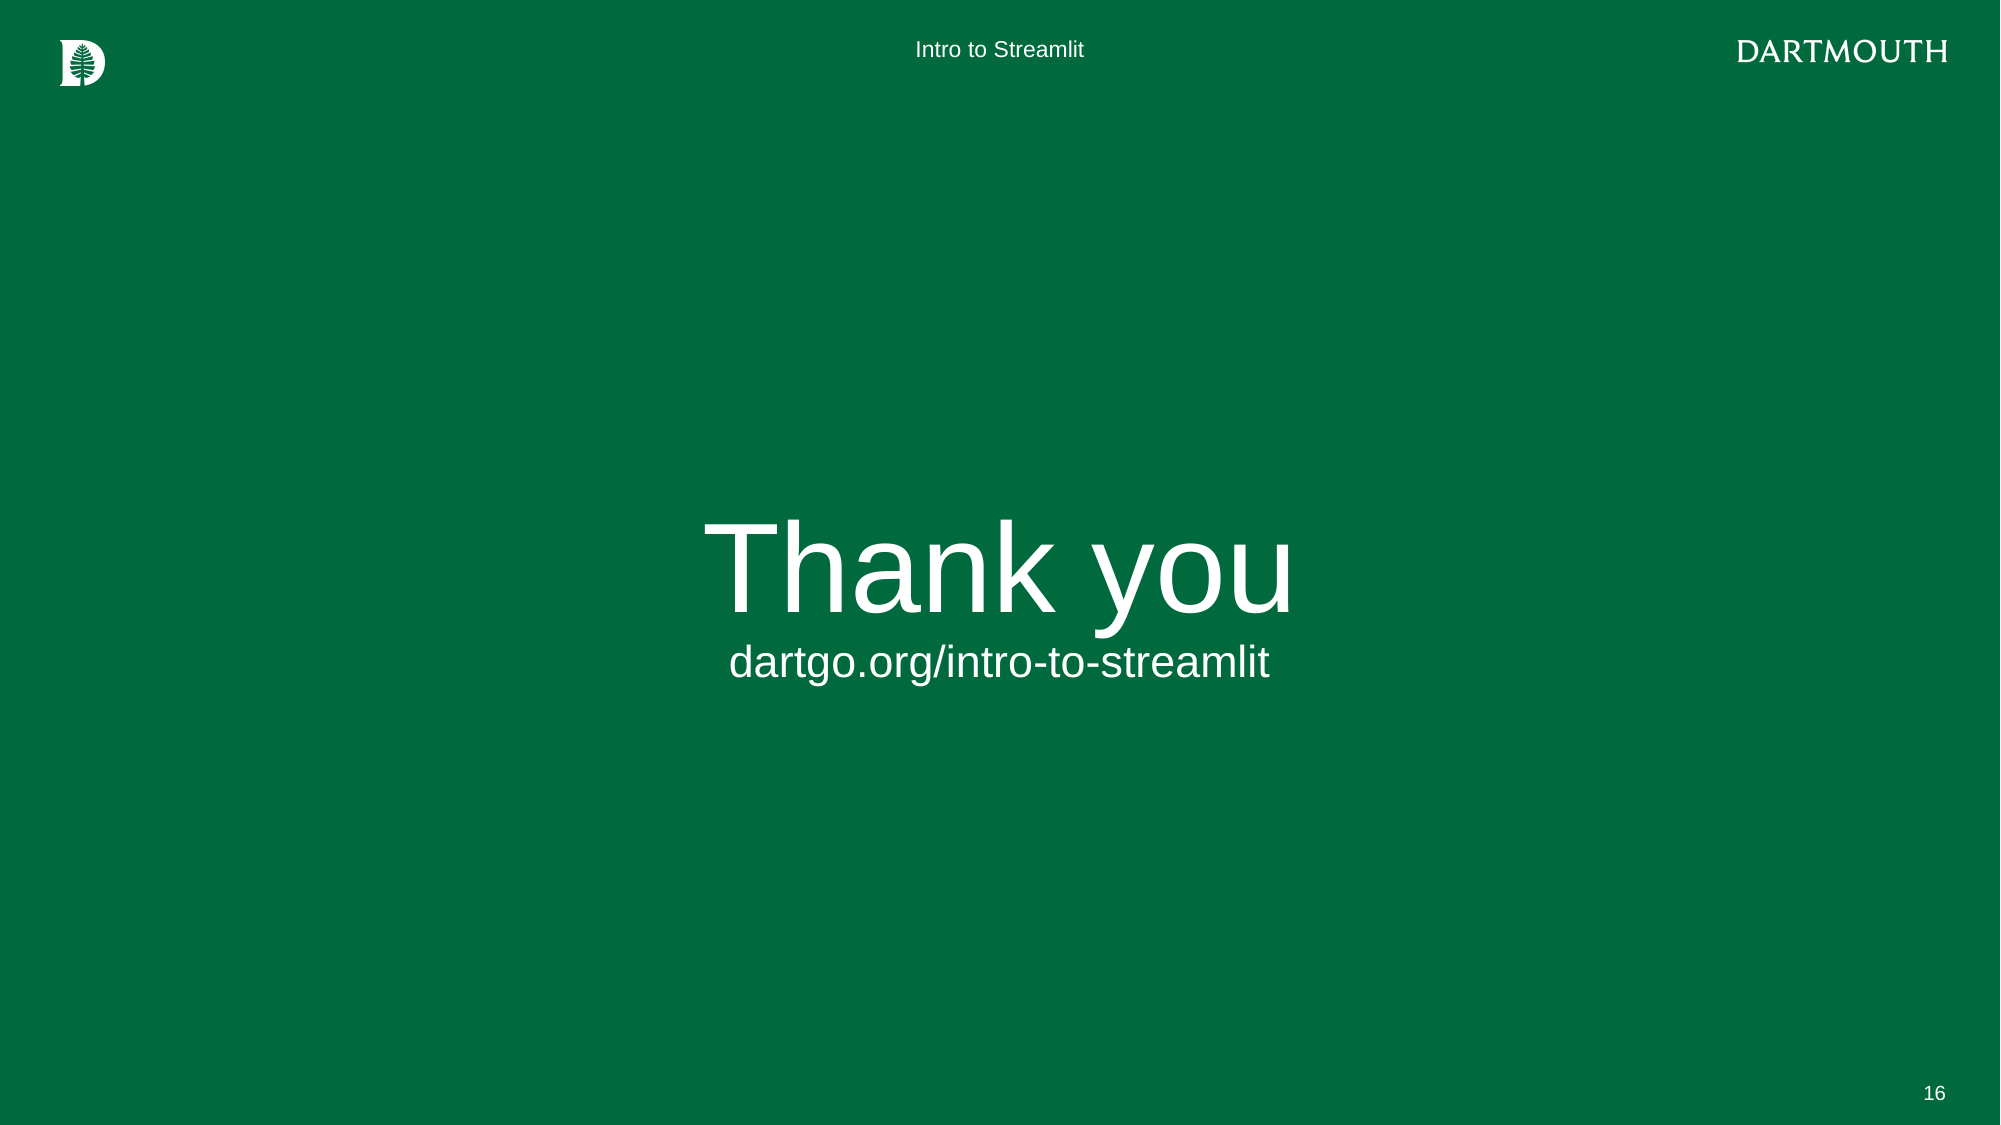

Intro to Streamlit
# Thank you
dartgo.org/intro-to-streamlit
16